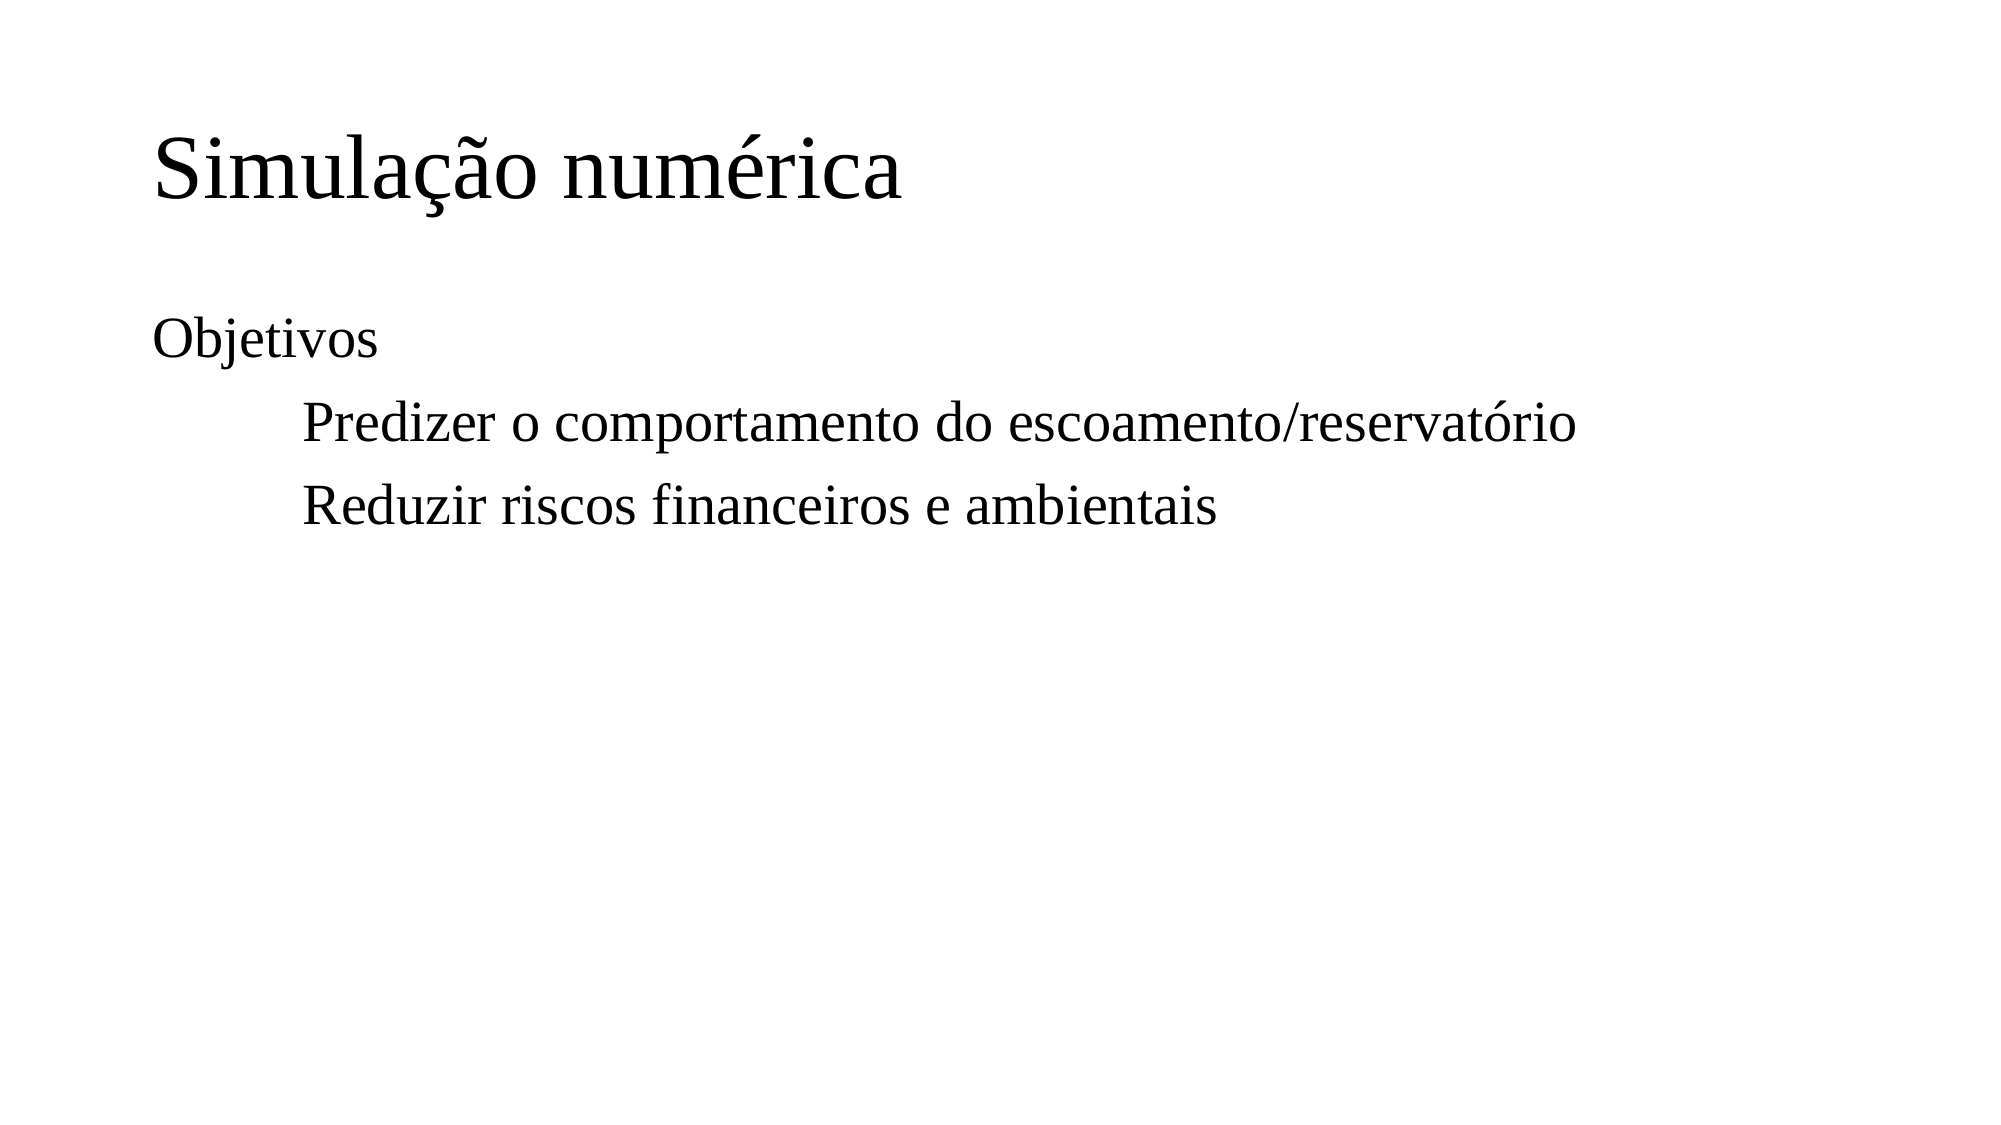

# Simulação numérica
Objetivos
	Predizer o comportamento do escoamento/reservatório
	Reduzir riscos financeiros e ambientais